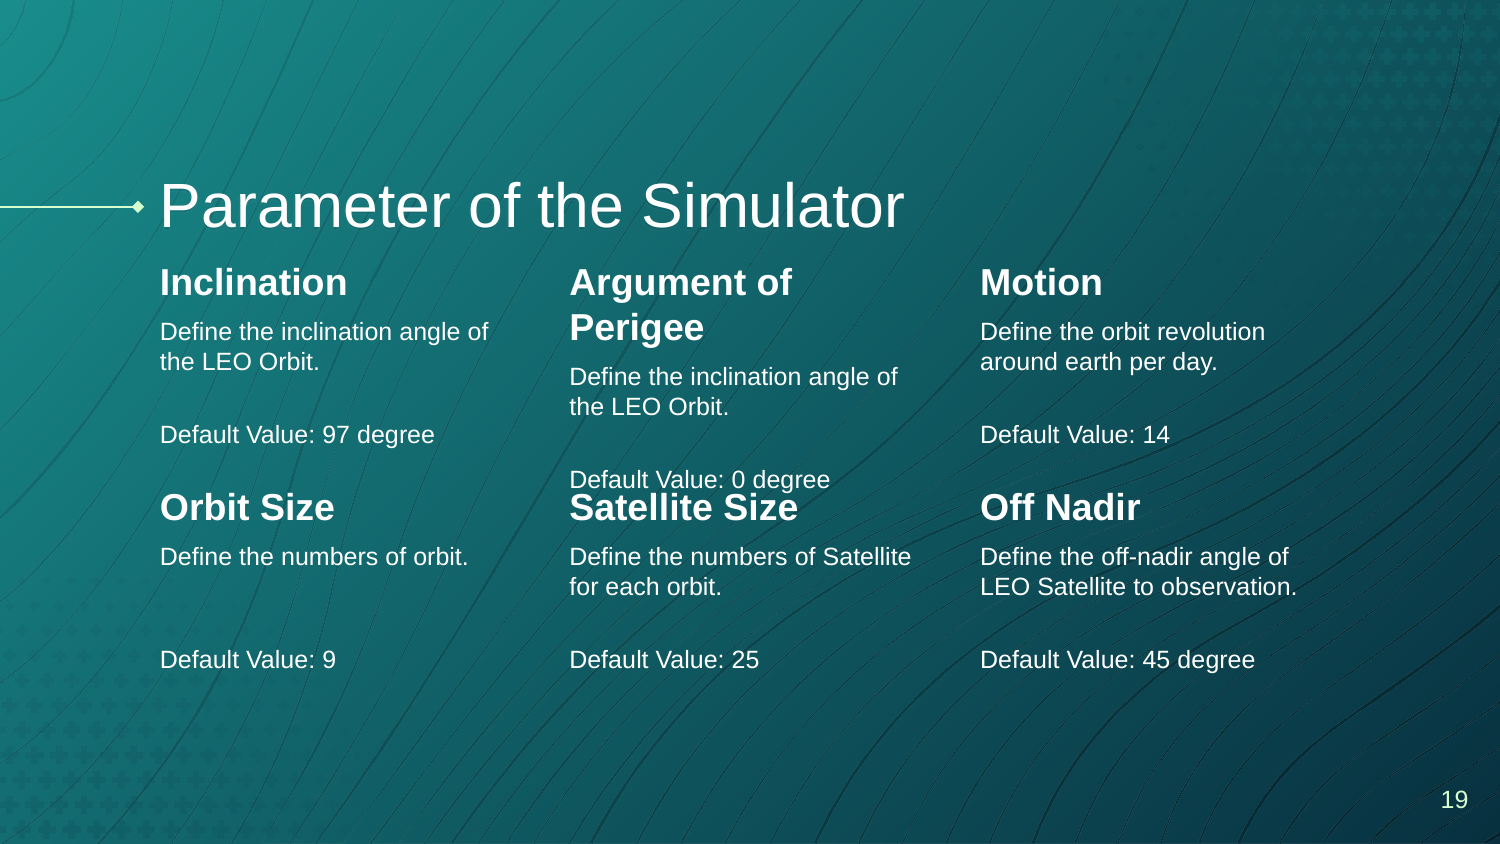

# Parameter of the Simulator
Inclination
Define the inclination angle of the LEO Orbit.
Default Value: 97 degree
Argument of Perigee
Define the inclination angle of the LEO Orbit.
Default Value: 0 degree
Motion
Define the orbit revolution around earth per day.
Default Value: 14
Orbit Size
Define the numbers of orbit.
Default Value: 9
Satellite Size
Define the numbers of Satellite for each orbit.
Default Value: 25
Off Nadir
Define the off-nadir angle of LEO Satellite to observation.
Default Value: 45 degree
19